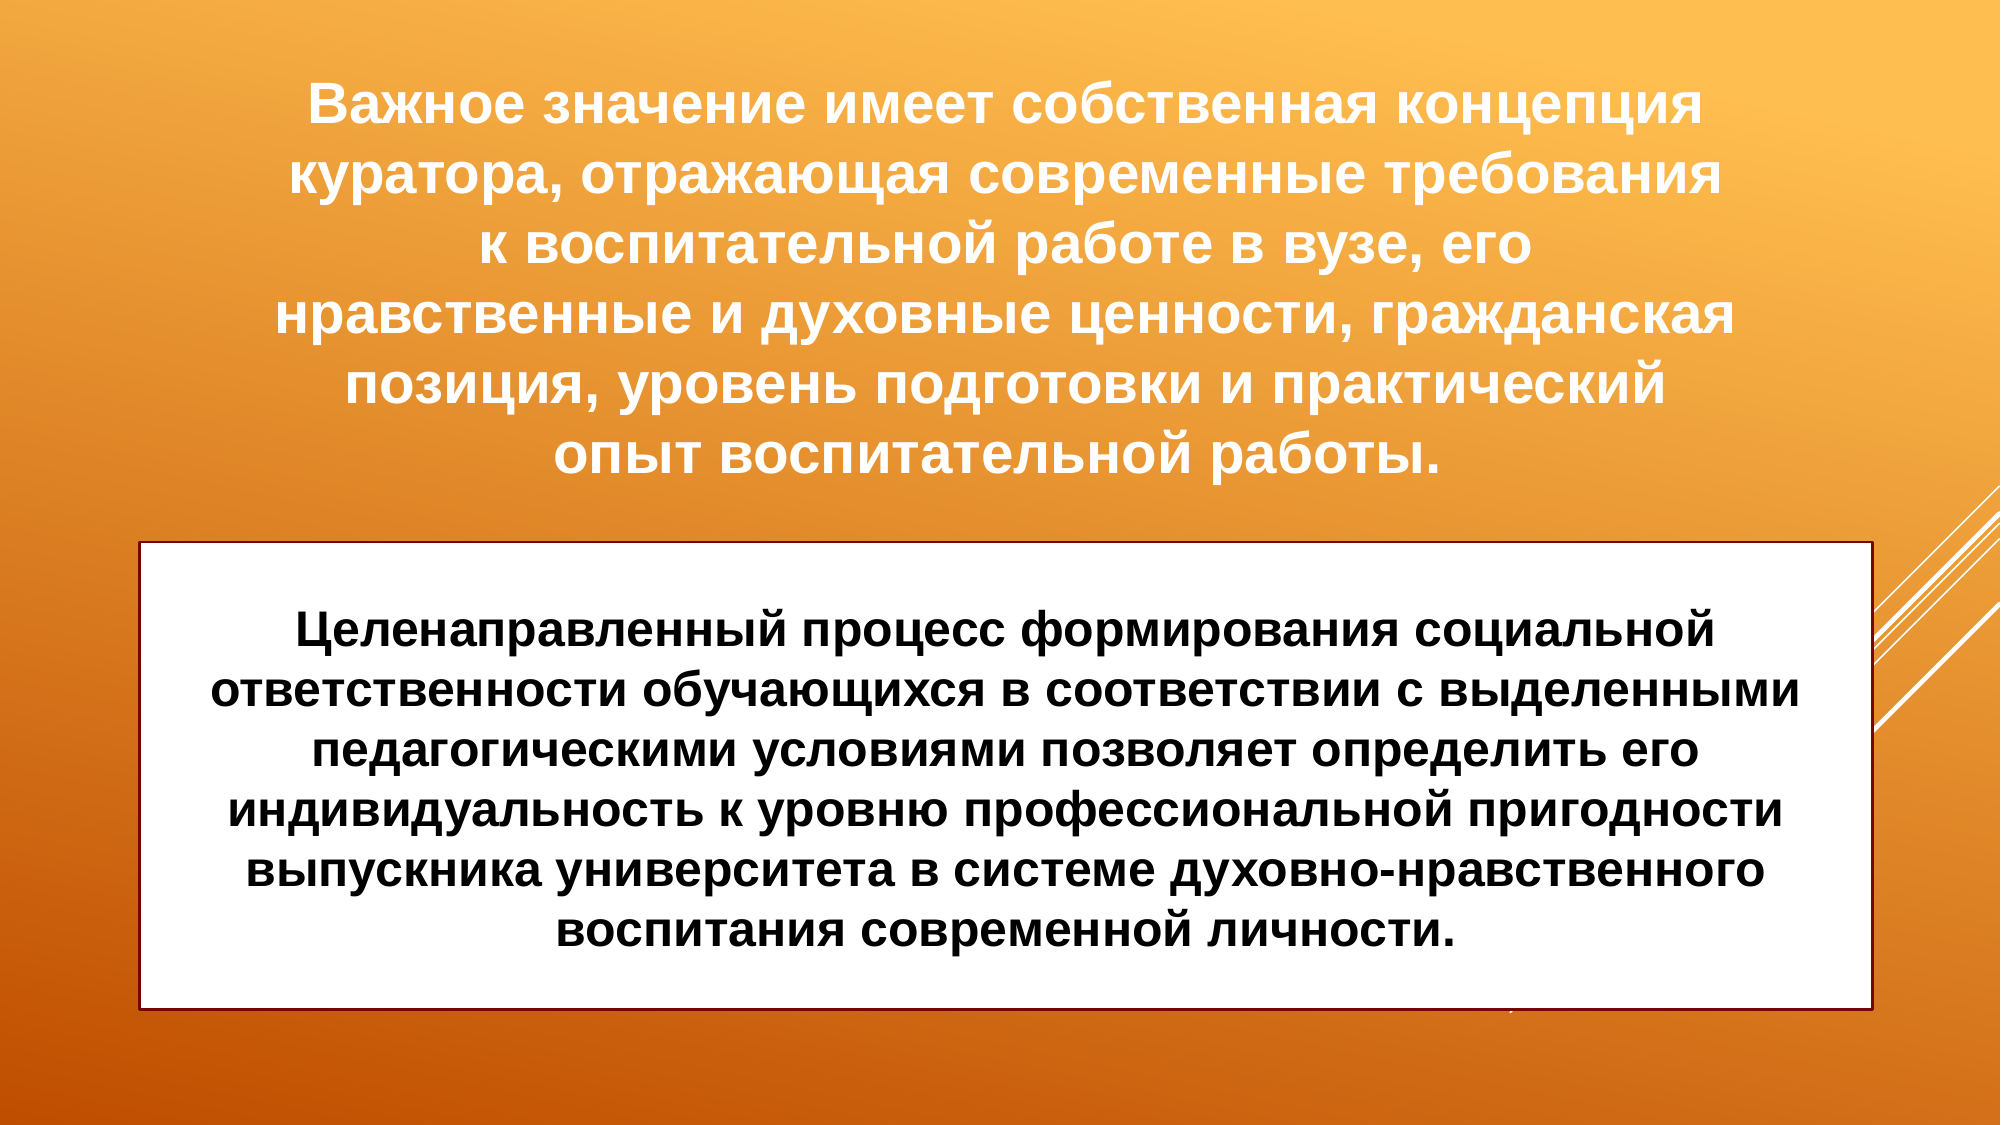

Важное значение имеет собственная концепция куратора, отражающая современные требования к воспитательной работе в вузе, его нравственные и духовные ценности, гражданская позиция, уровень подготовки и практический опыт воспитательной работы.
Целенаправленный процесс формирования социальной ответственности обучающихся в соответствии c выделенными педагогическими условиями позволяет определить его индивидуальность к уровню профессиональной пригодности выпускника университета в системе духовно-нравственного воспитания современной личности.